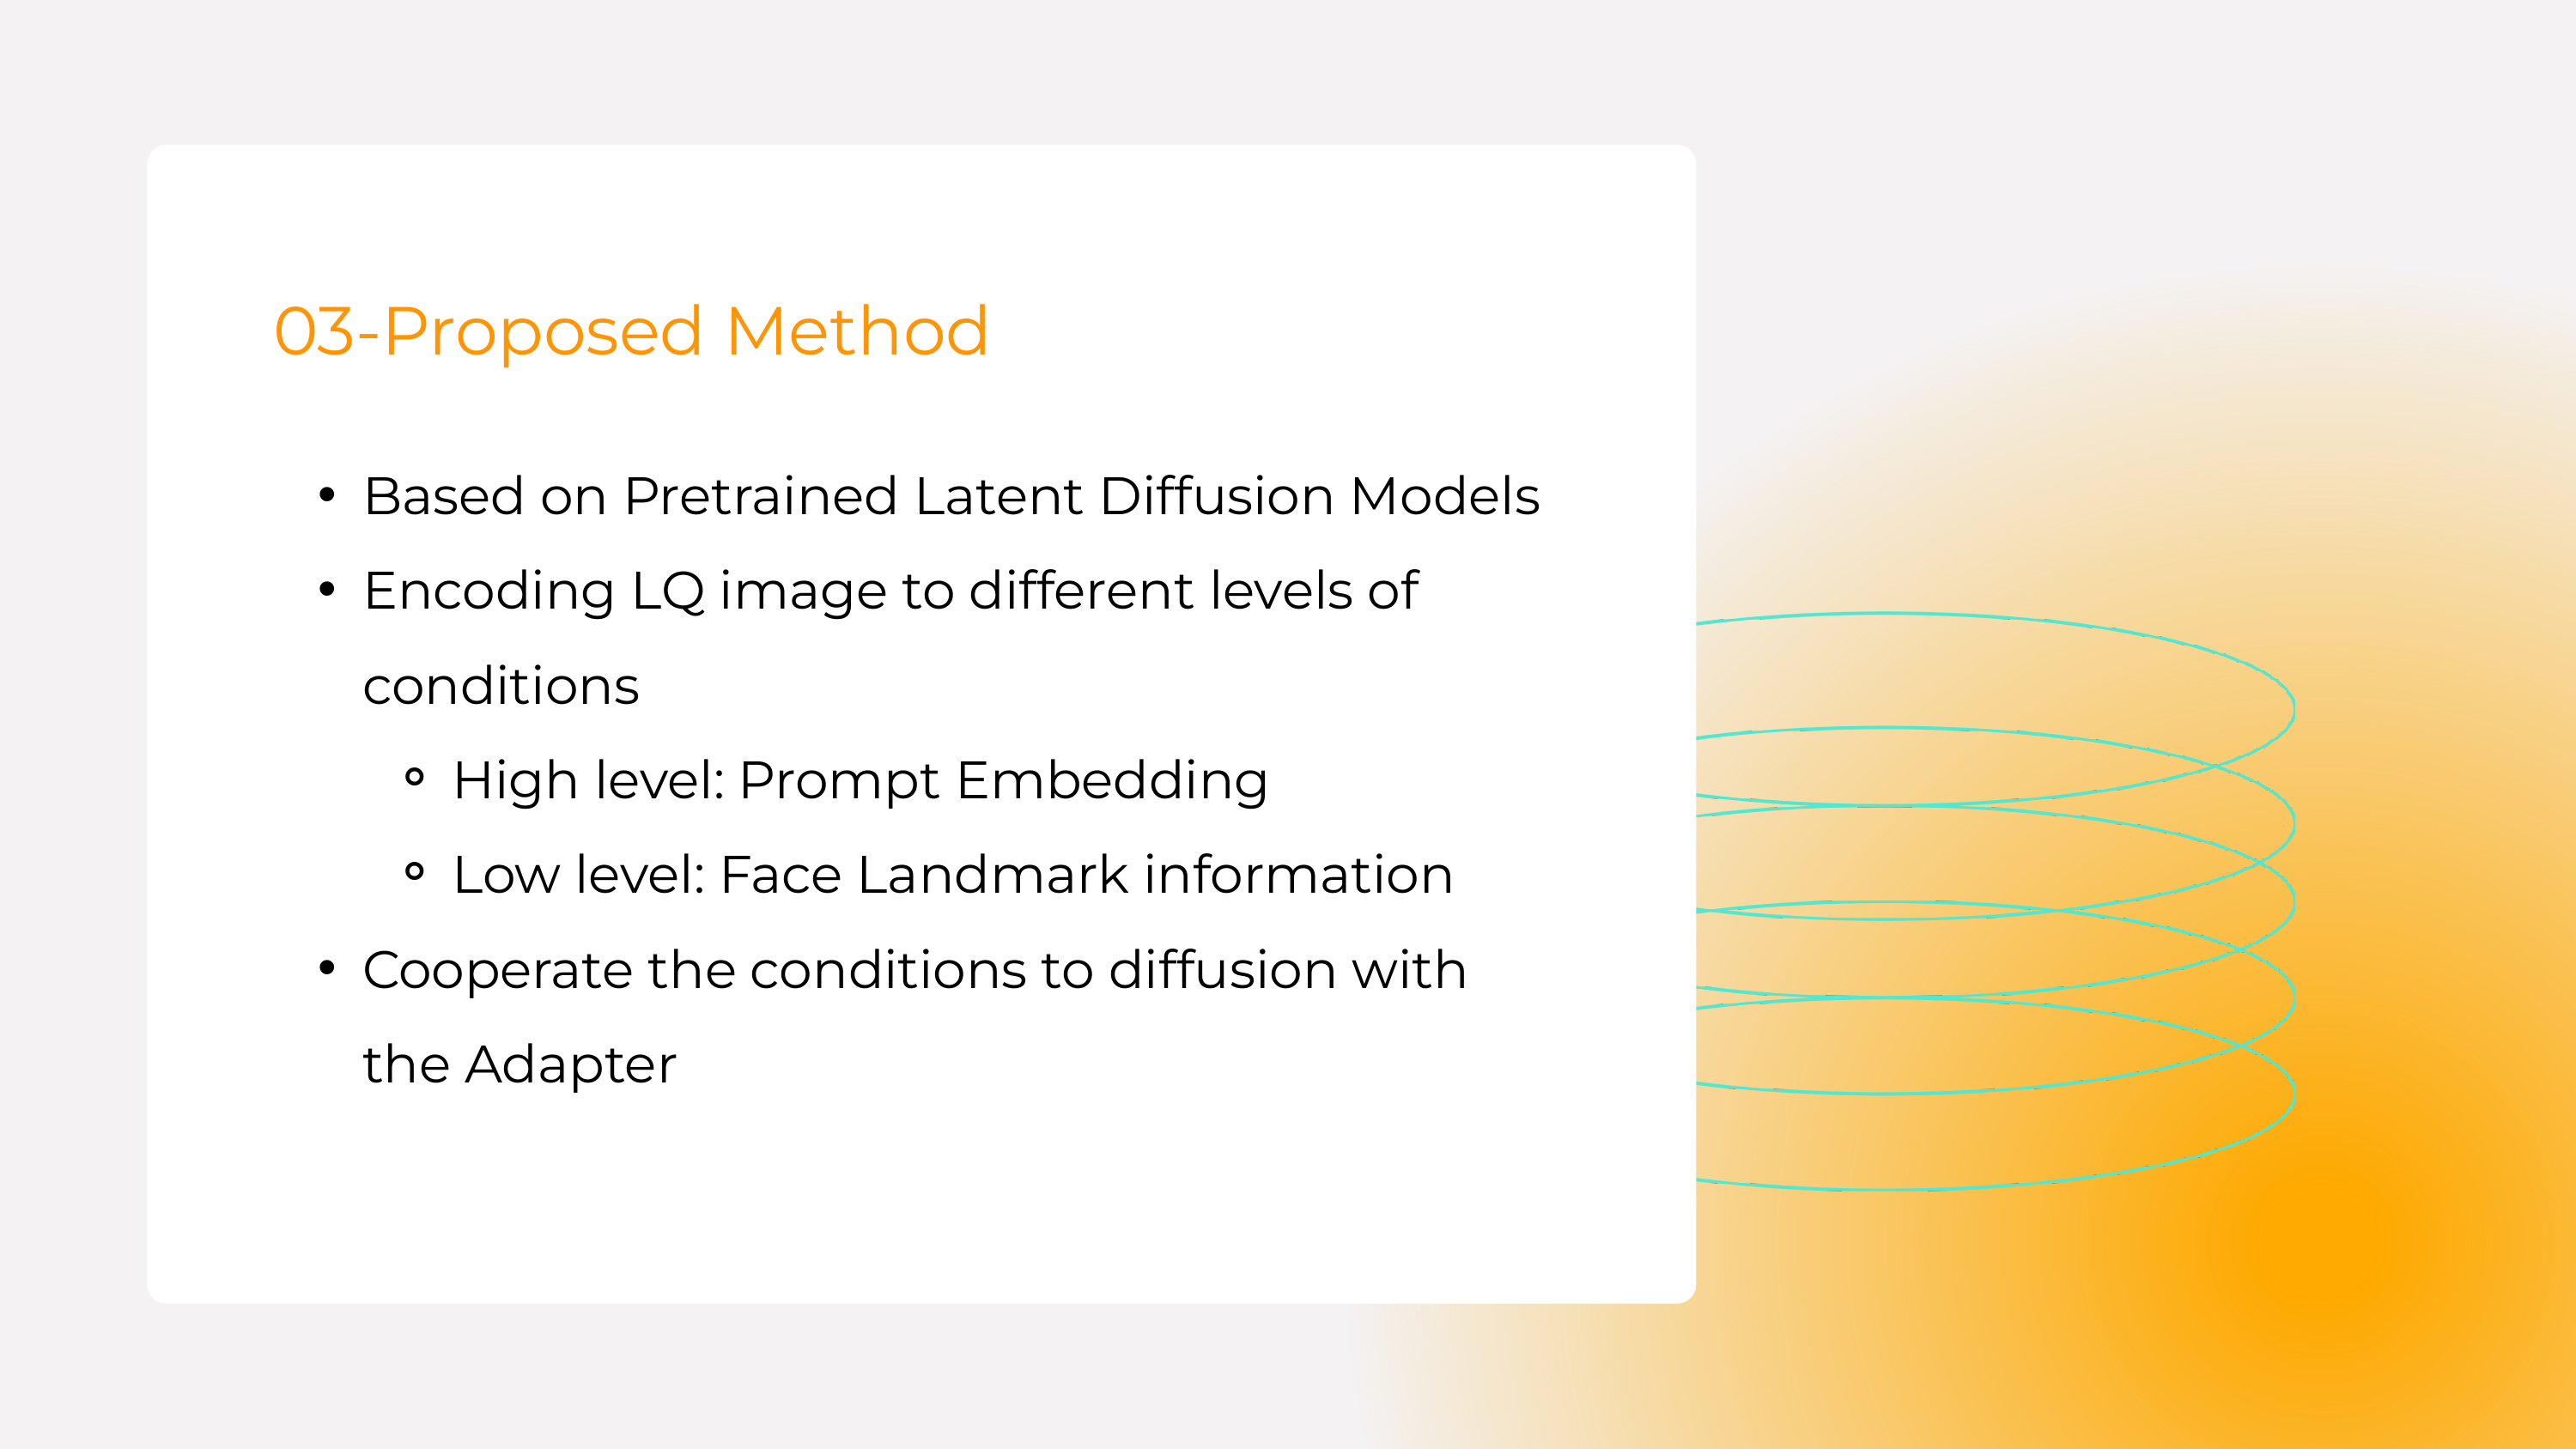

03-Proposed Method
Based on Pretrained Latent Diffusion Models
Encoding LQ image to different levels of conditions
High level: Prompt Embedding
Low level: Face Landmark information
Cooperate the conditions to diffusion with the Adapter